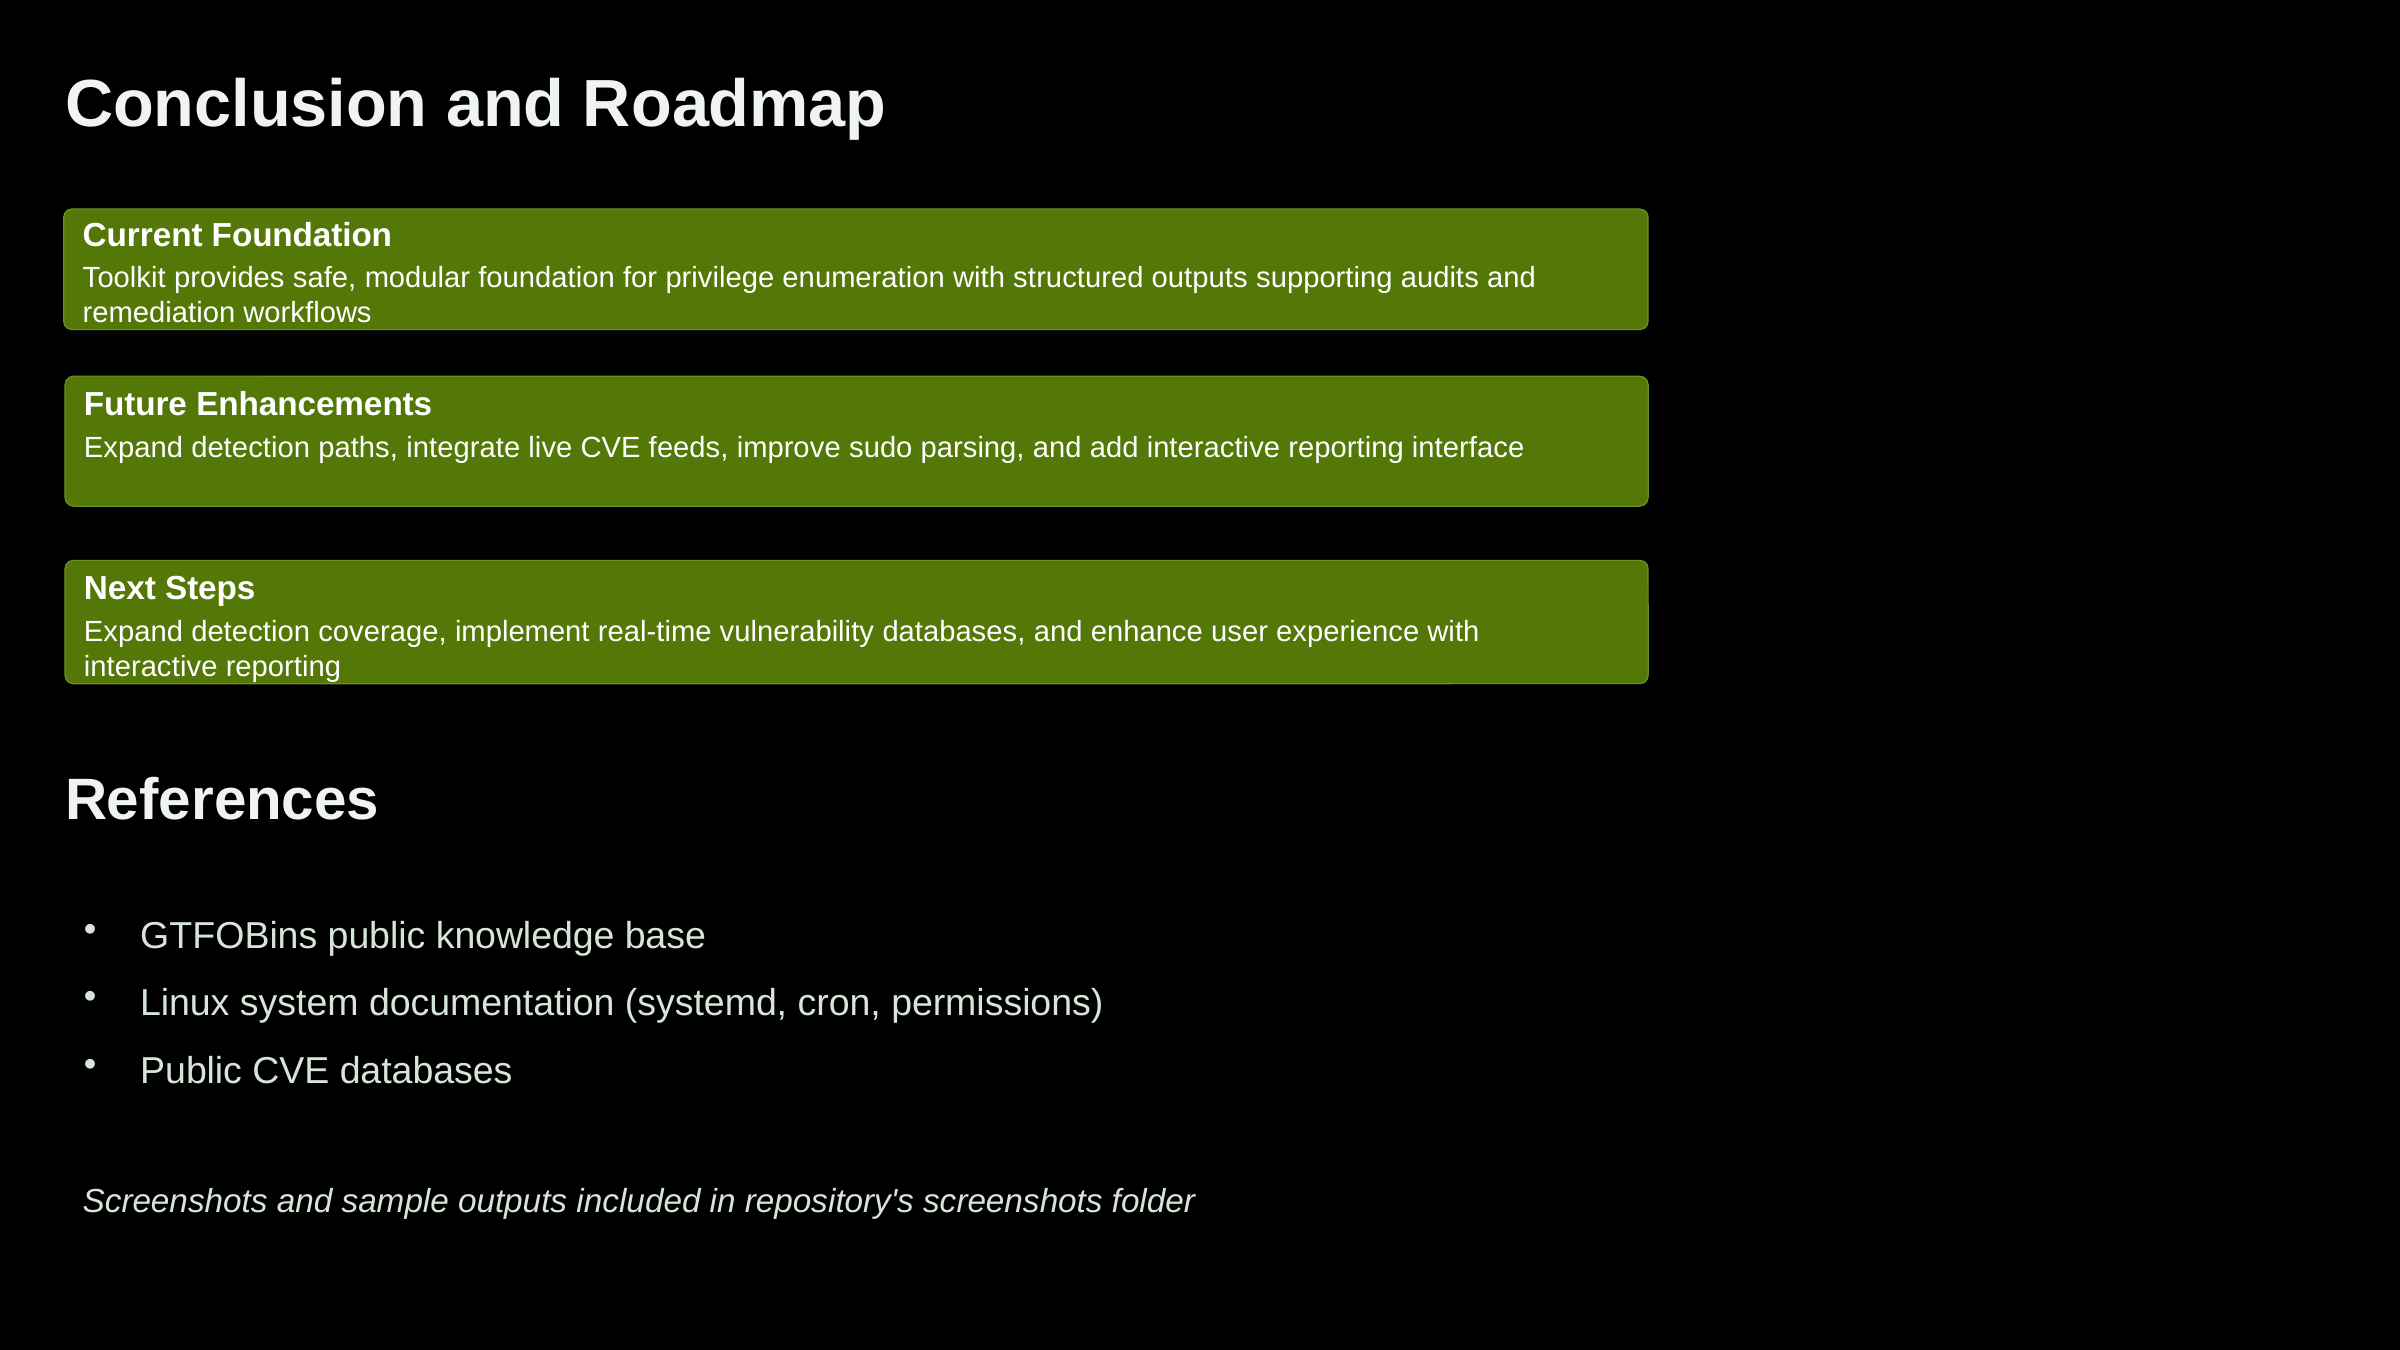

Conclusion and Roadmap

Current Foundation
Toolkit provides safe, modular foundation for privilege enumeration with structured outputs supporting audits and remediation workflows

Future Enhancements
Expand detection paths, integrate live CVE feeds, improve sudo parsing, and add interactive reporting interface

Next Steps
Expand detection coverage, implement real-time vulnerability databases, and enhance user experience with interactive reporting
References
GTFOBins public knowledge base
Linux system documentation (systemd, cron, permissions)
Public CVE databases
Screenshots and sample outputs included in repository's screenshots folder